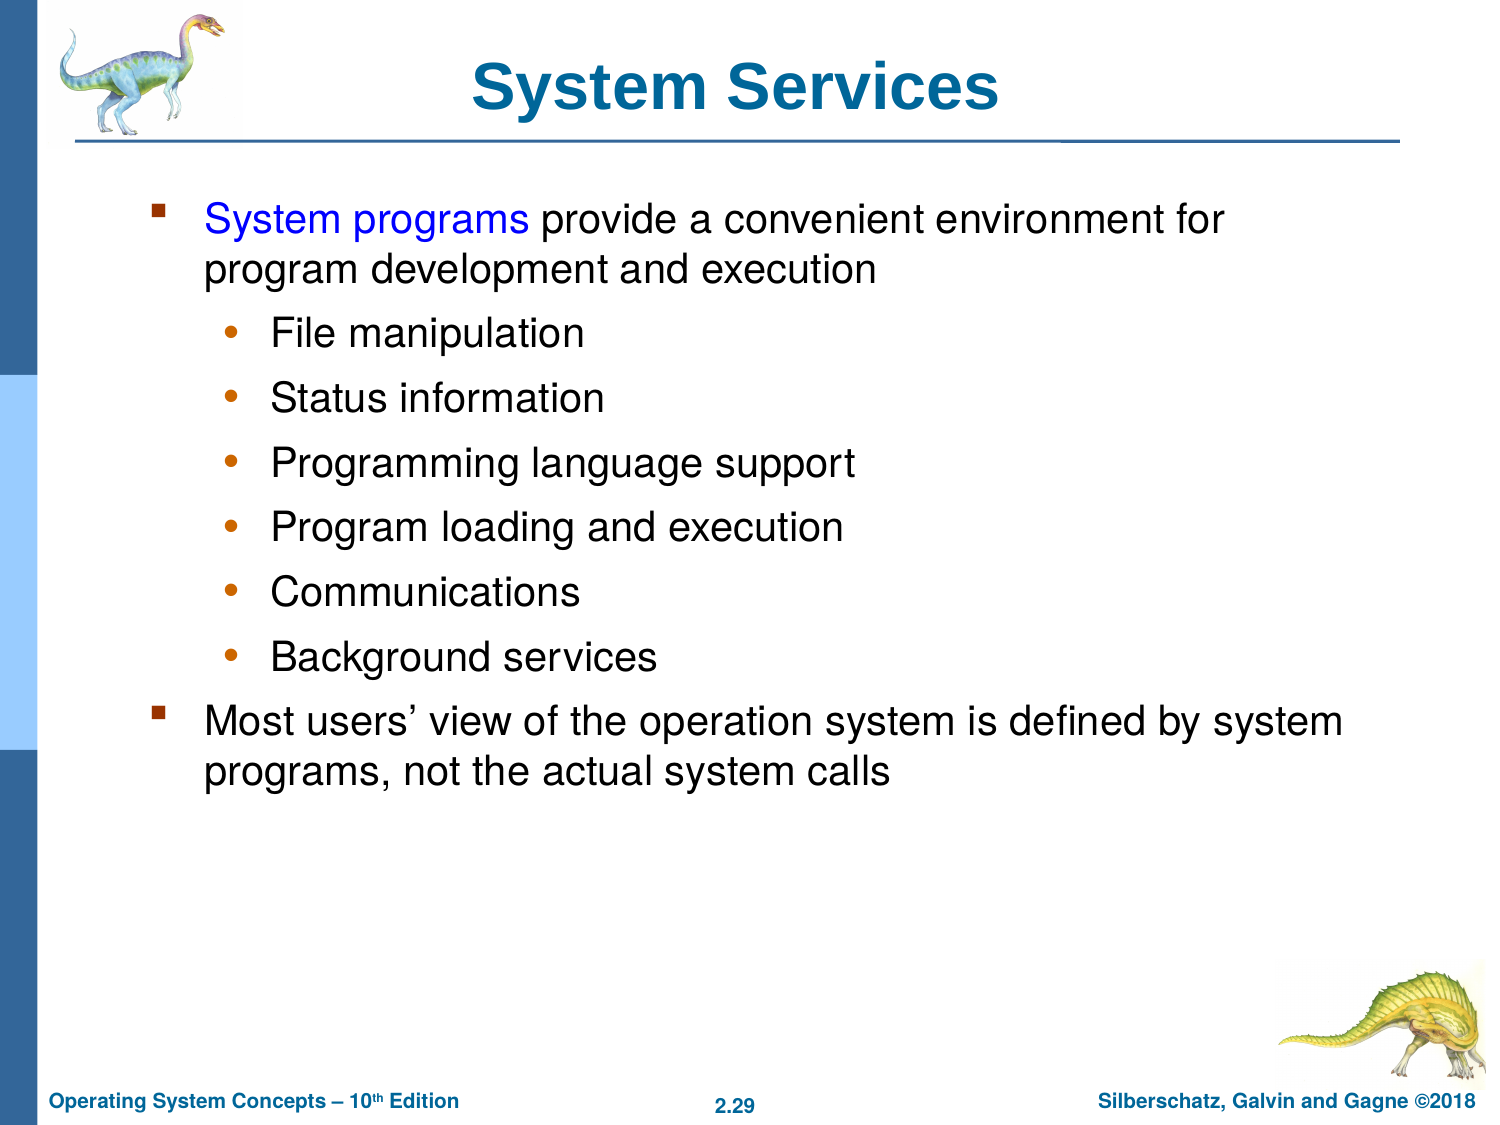

# System Services
System programs provide a convenient environment for program development and execution
File manipulation
Status information
Programming language support
Program loading and execution
Communications
Background services
Most users’ view of the operation system is defined by system programs, not the actual system calls